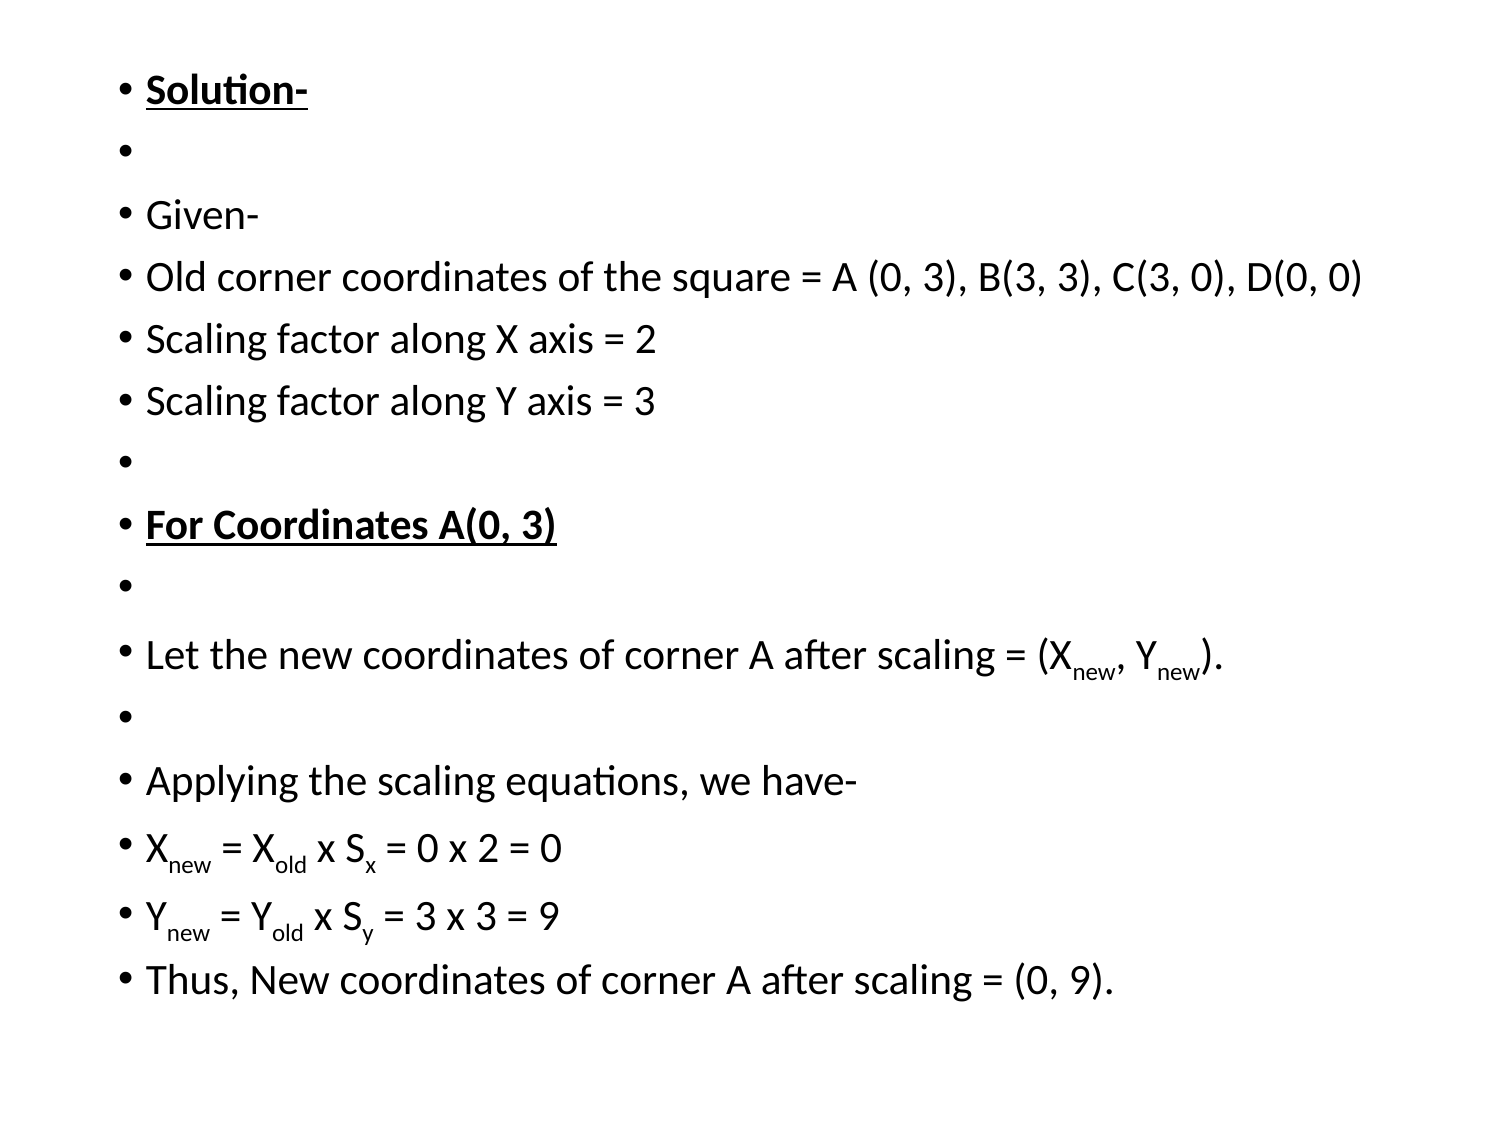

#
Solution-

Given-
Old corner coordinates of the square = A (0, 3), B(3, 3), C(3, 0), D(0, 0)
Scaling factor along X axis = 2
Scaling factor along Y axis = 3

For Coordinates A(0, 3)

Let the new coordinates of corner A after scaling = (Xnew, Ynew).

Applying the scaling equations, we have-
Xnew = Xold x Sx = 0 x 2 = 0
Ynew = Yold x Sy = 3 x 3 = 9
Thus, New coordinates of corner A after scaling = (0, 9).